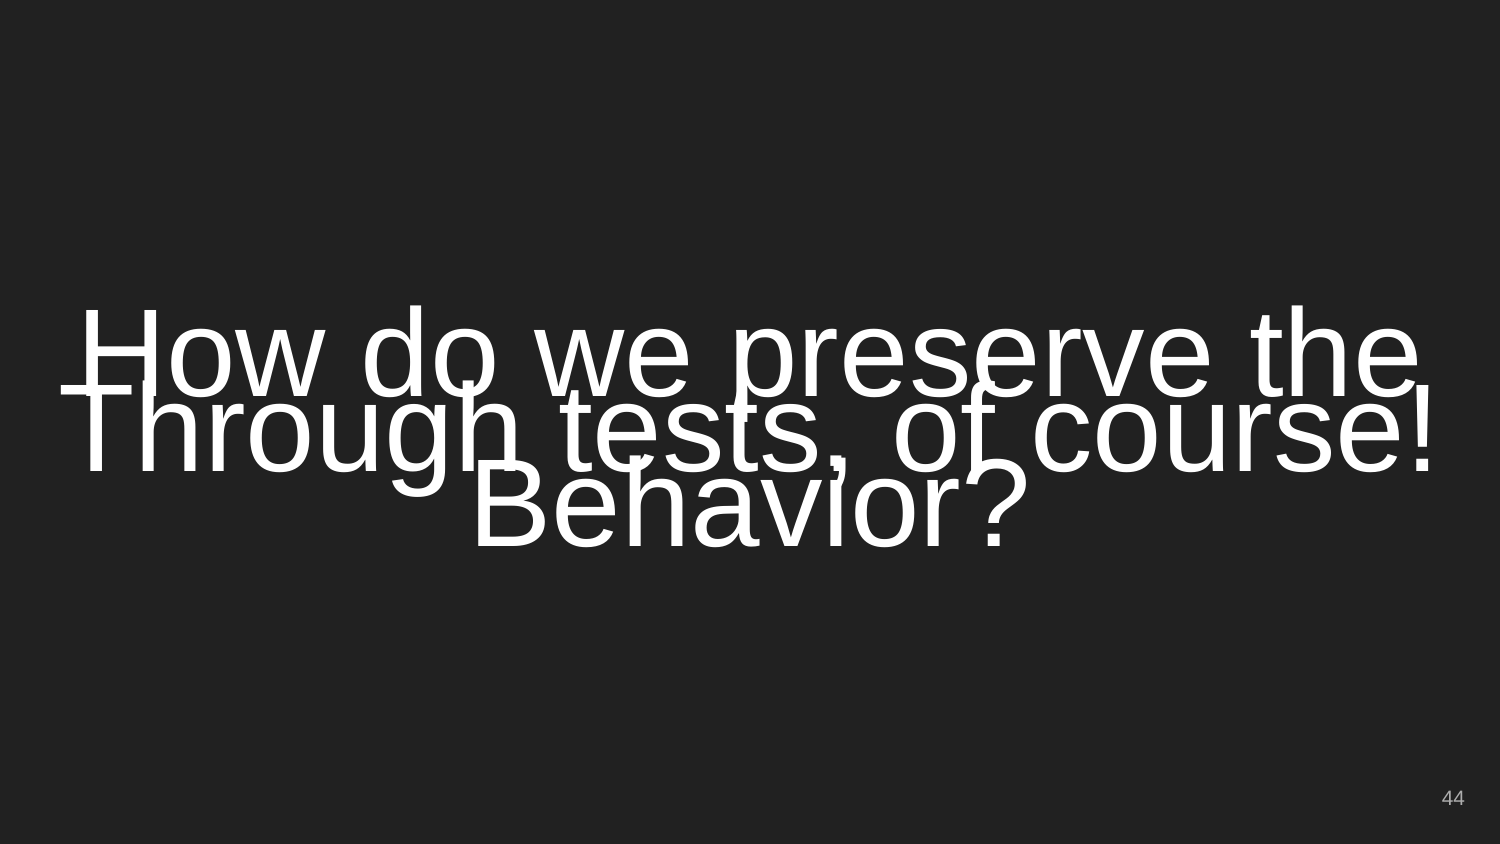

Through tests, of course!
# How do we preserve the Behavior?
44